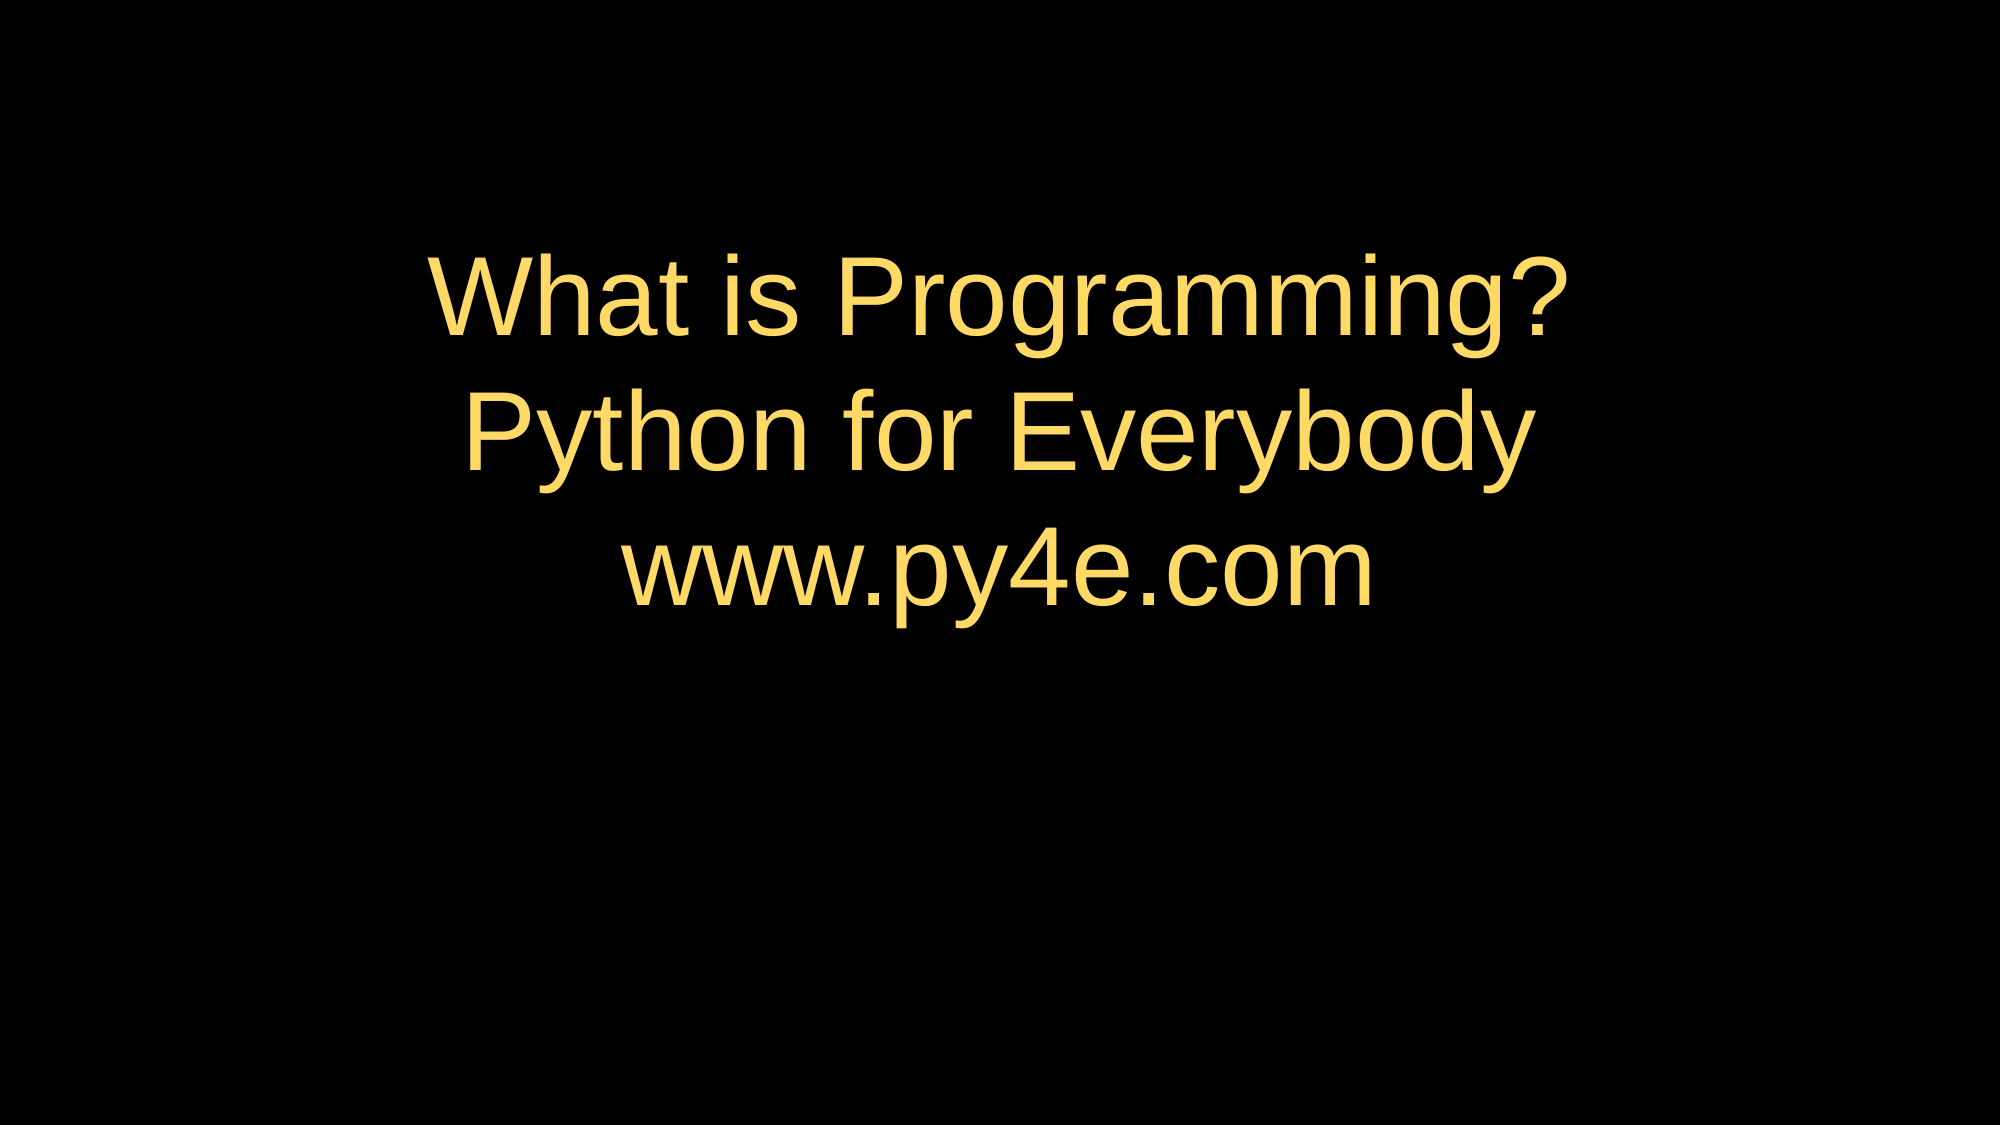

# What is Programming? Python for Everybody www.py4e.com